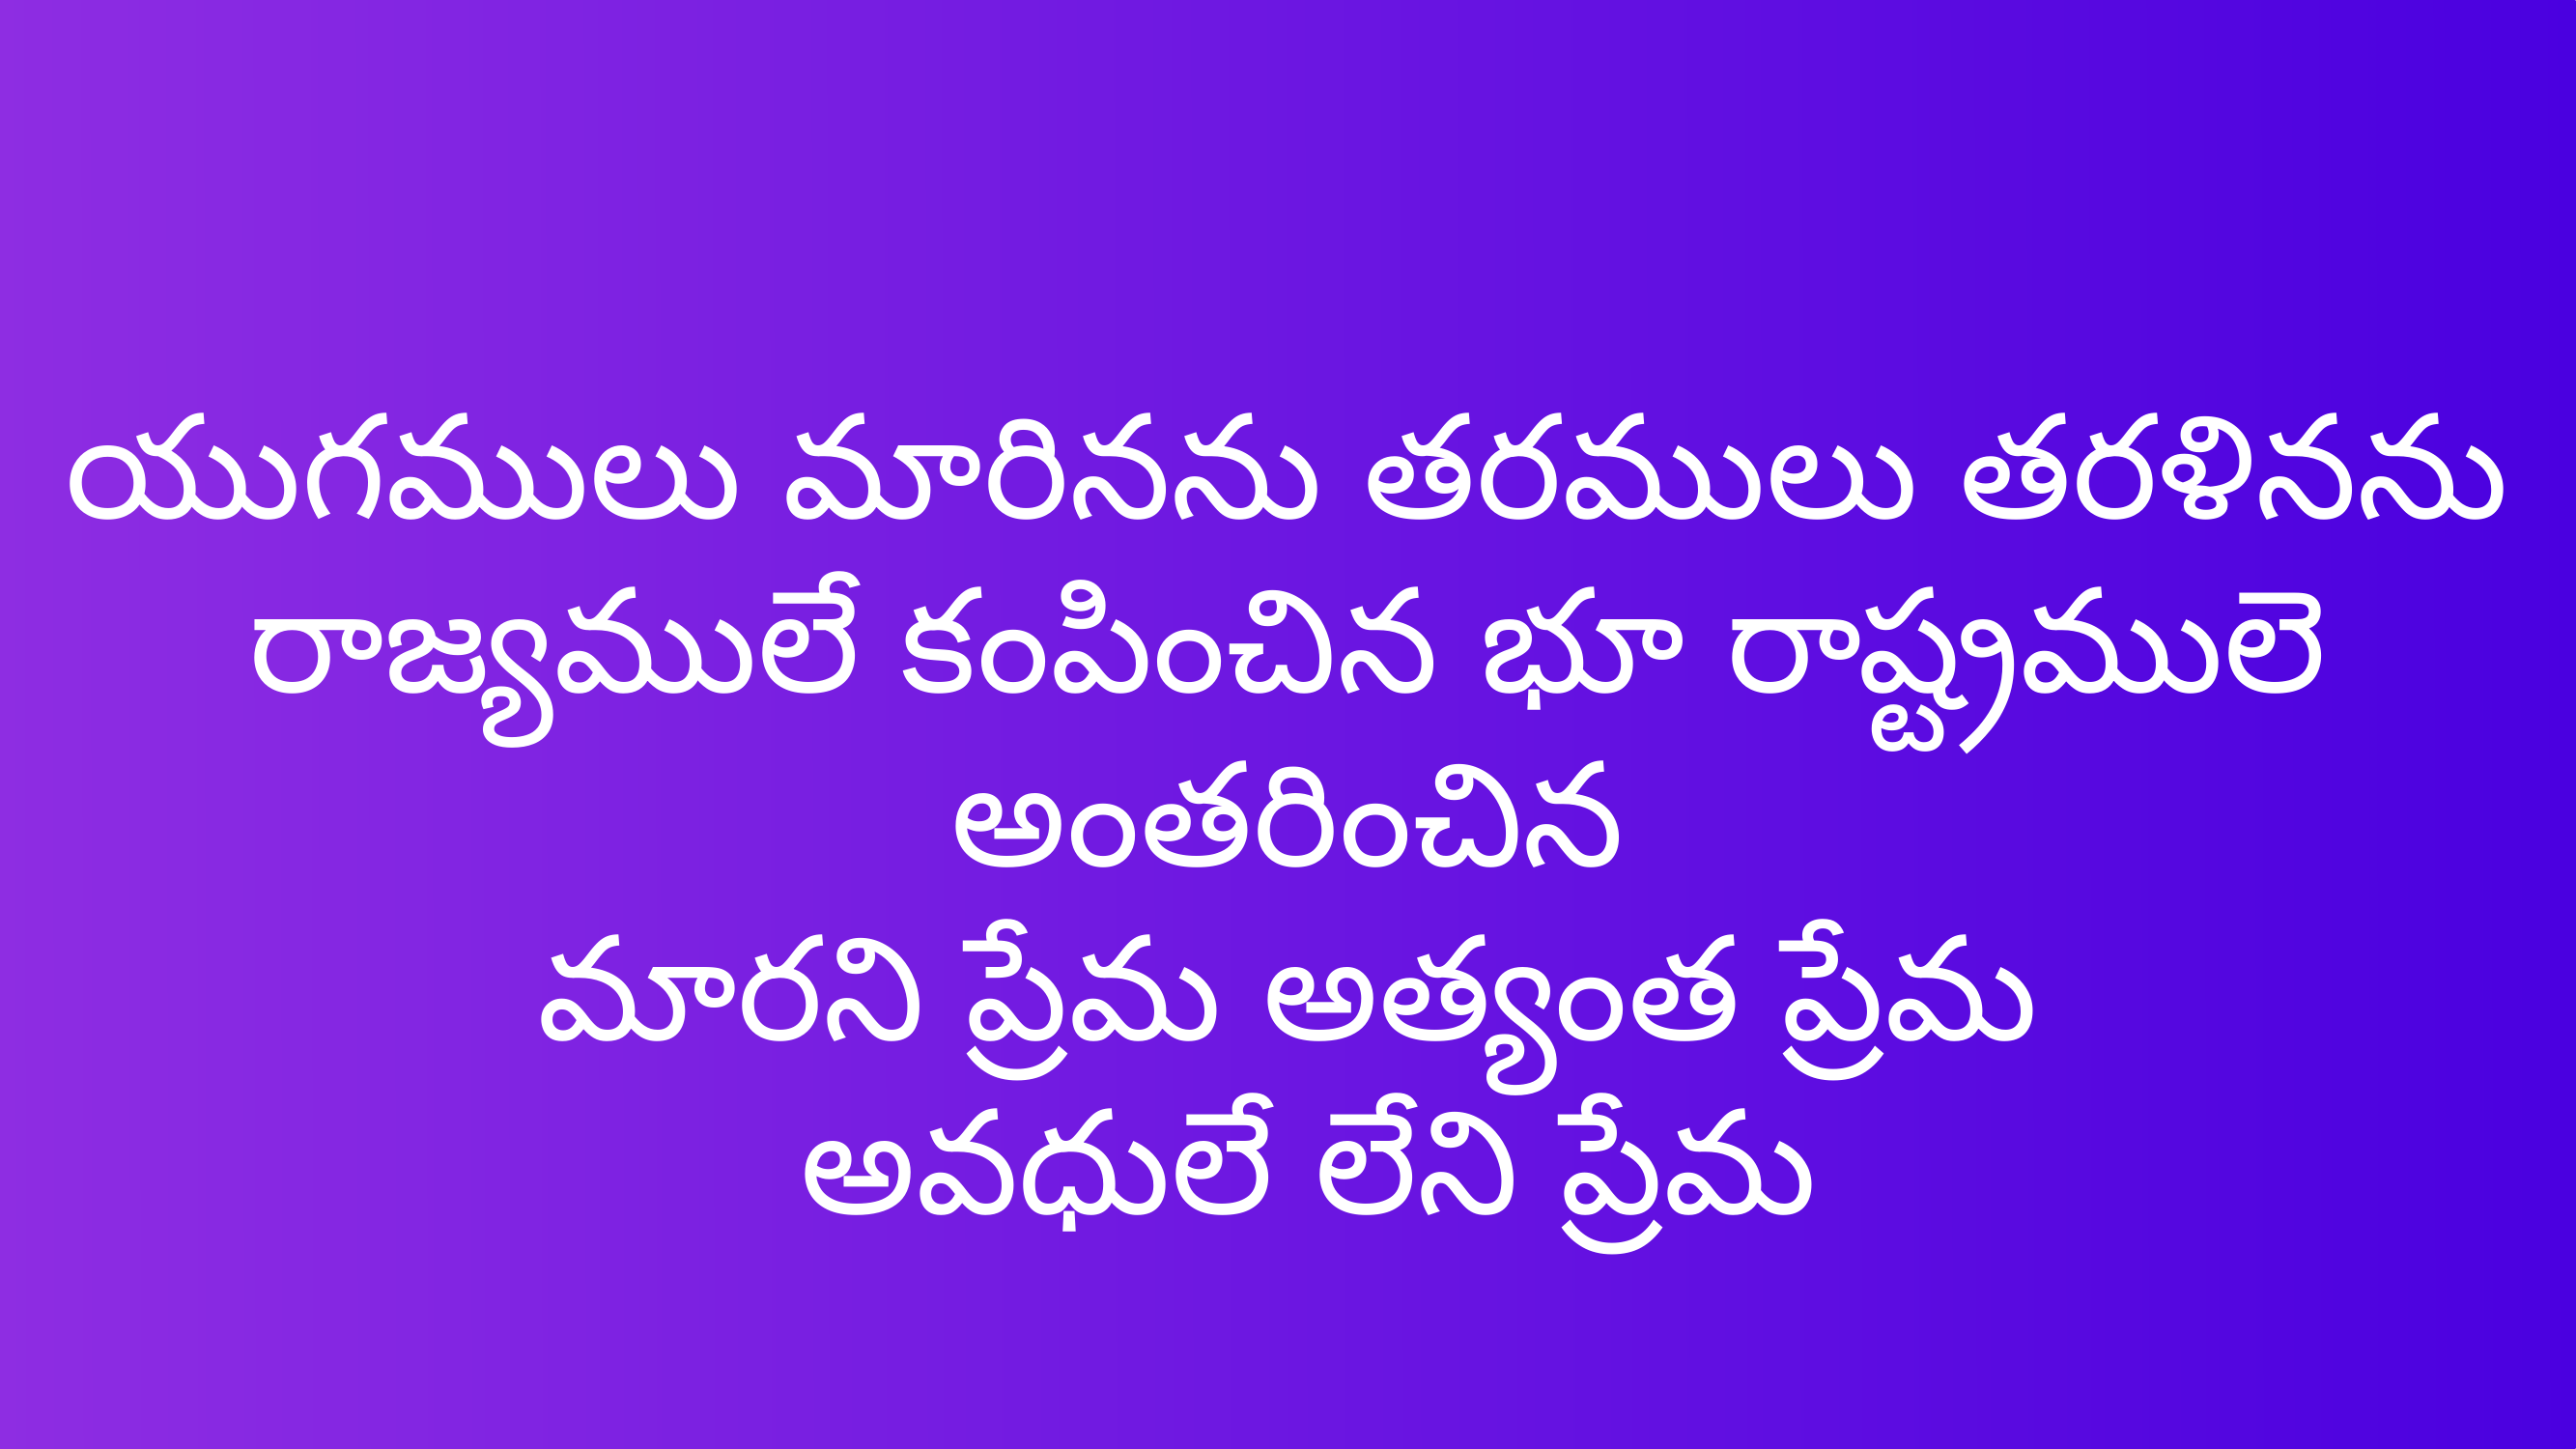

యుగములు మారినను తరములు తరళినను
రాజ్యములే కంపించిన భూ రాష్ట్రములె అంతరించిన
మారని ప్రేమ అత్యంత ప్రేమ
 అవధులే లేని ప్రేమ